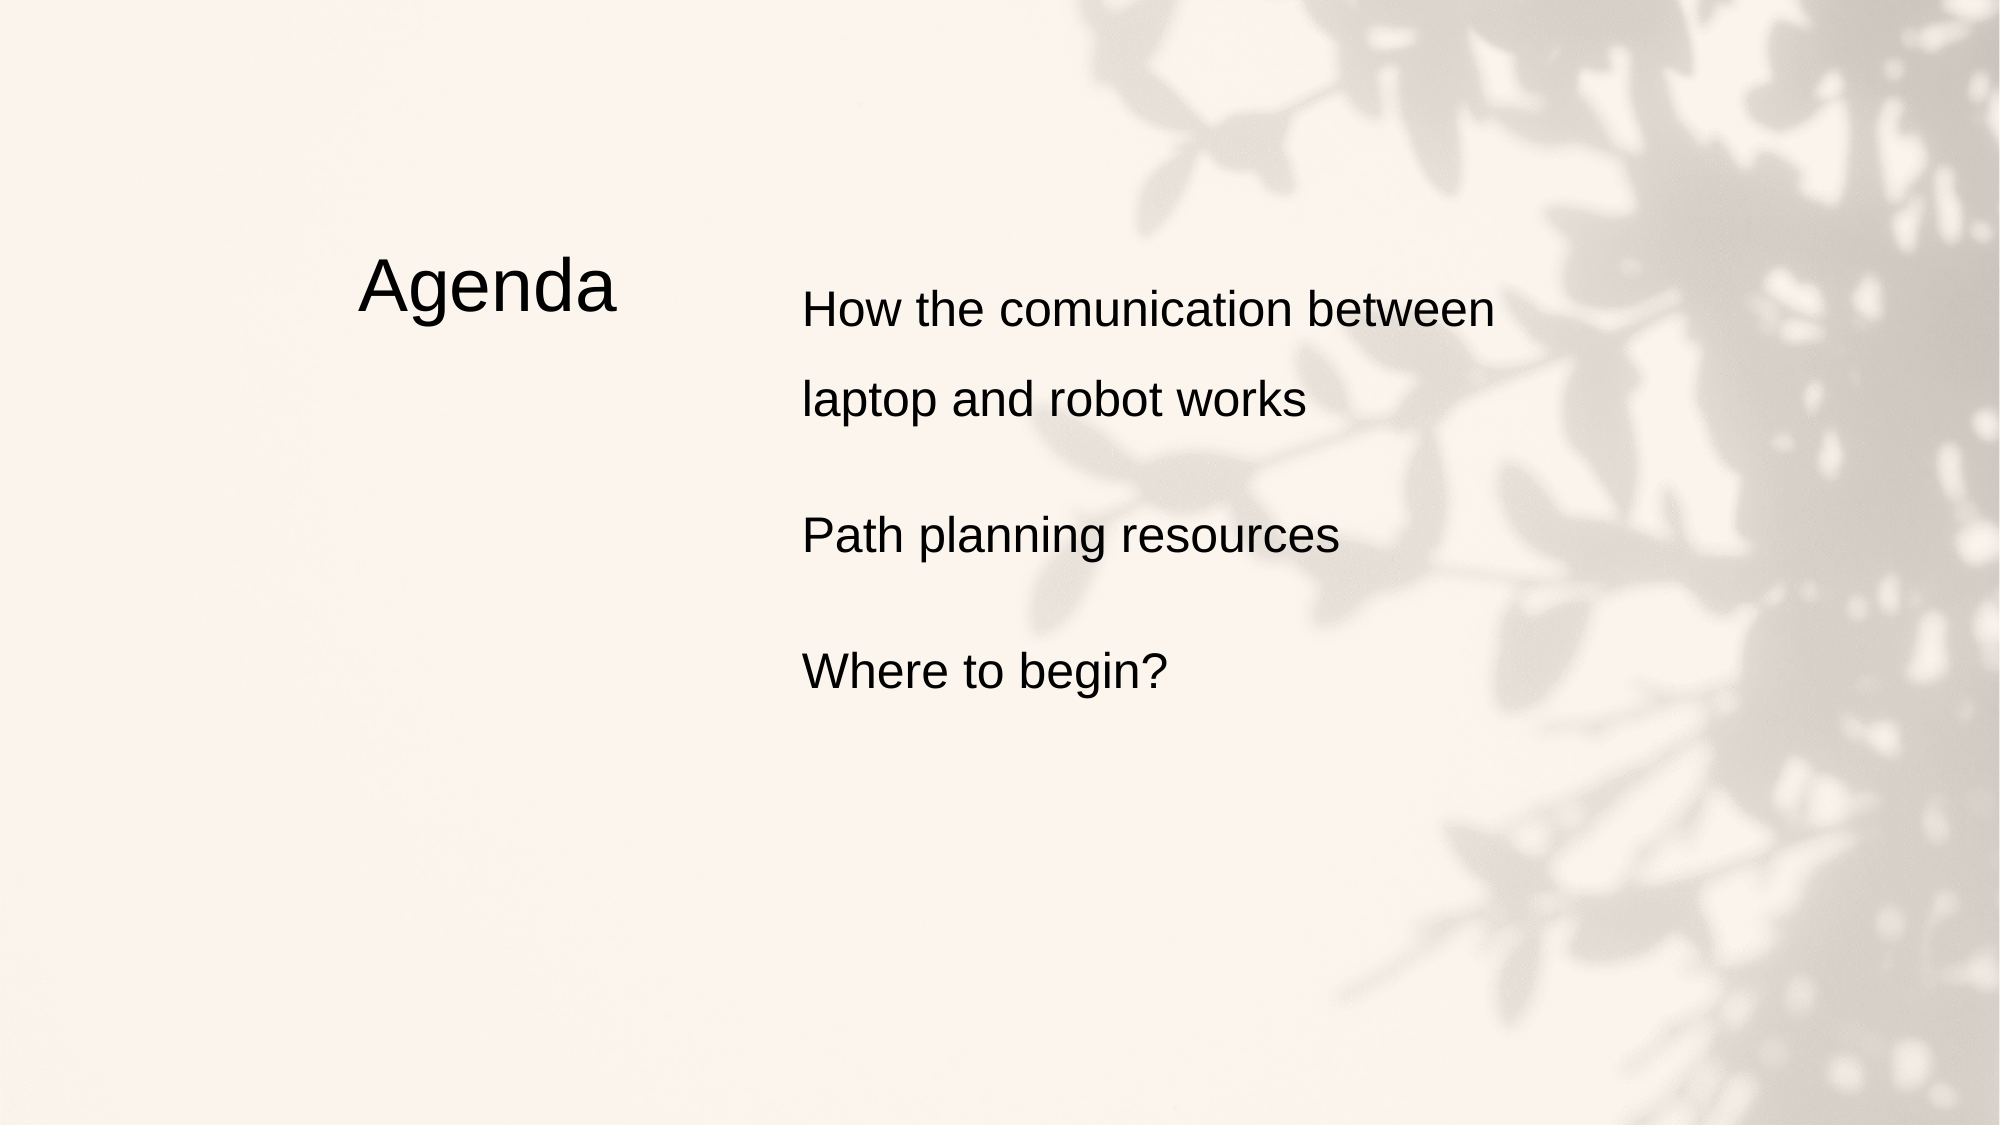

How the comunication between laptop and robot works
Path planning resources
Where to begin?
# Agenda